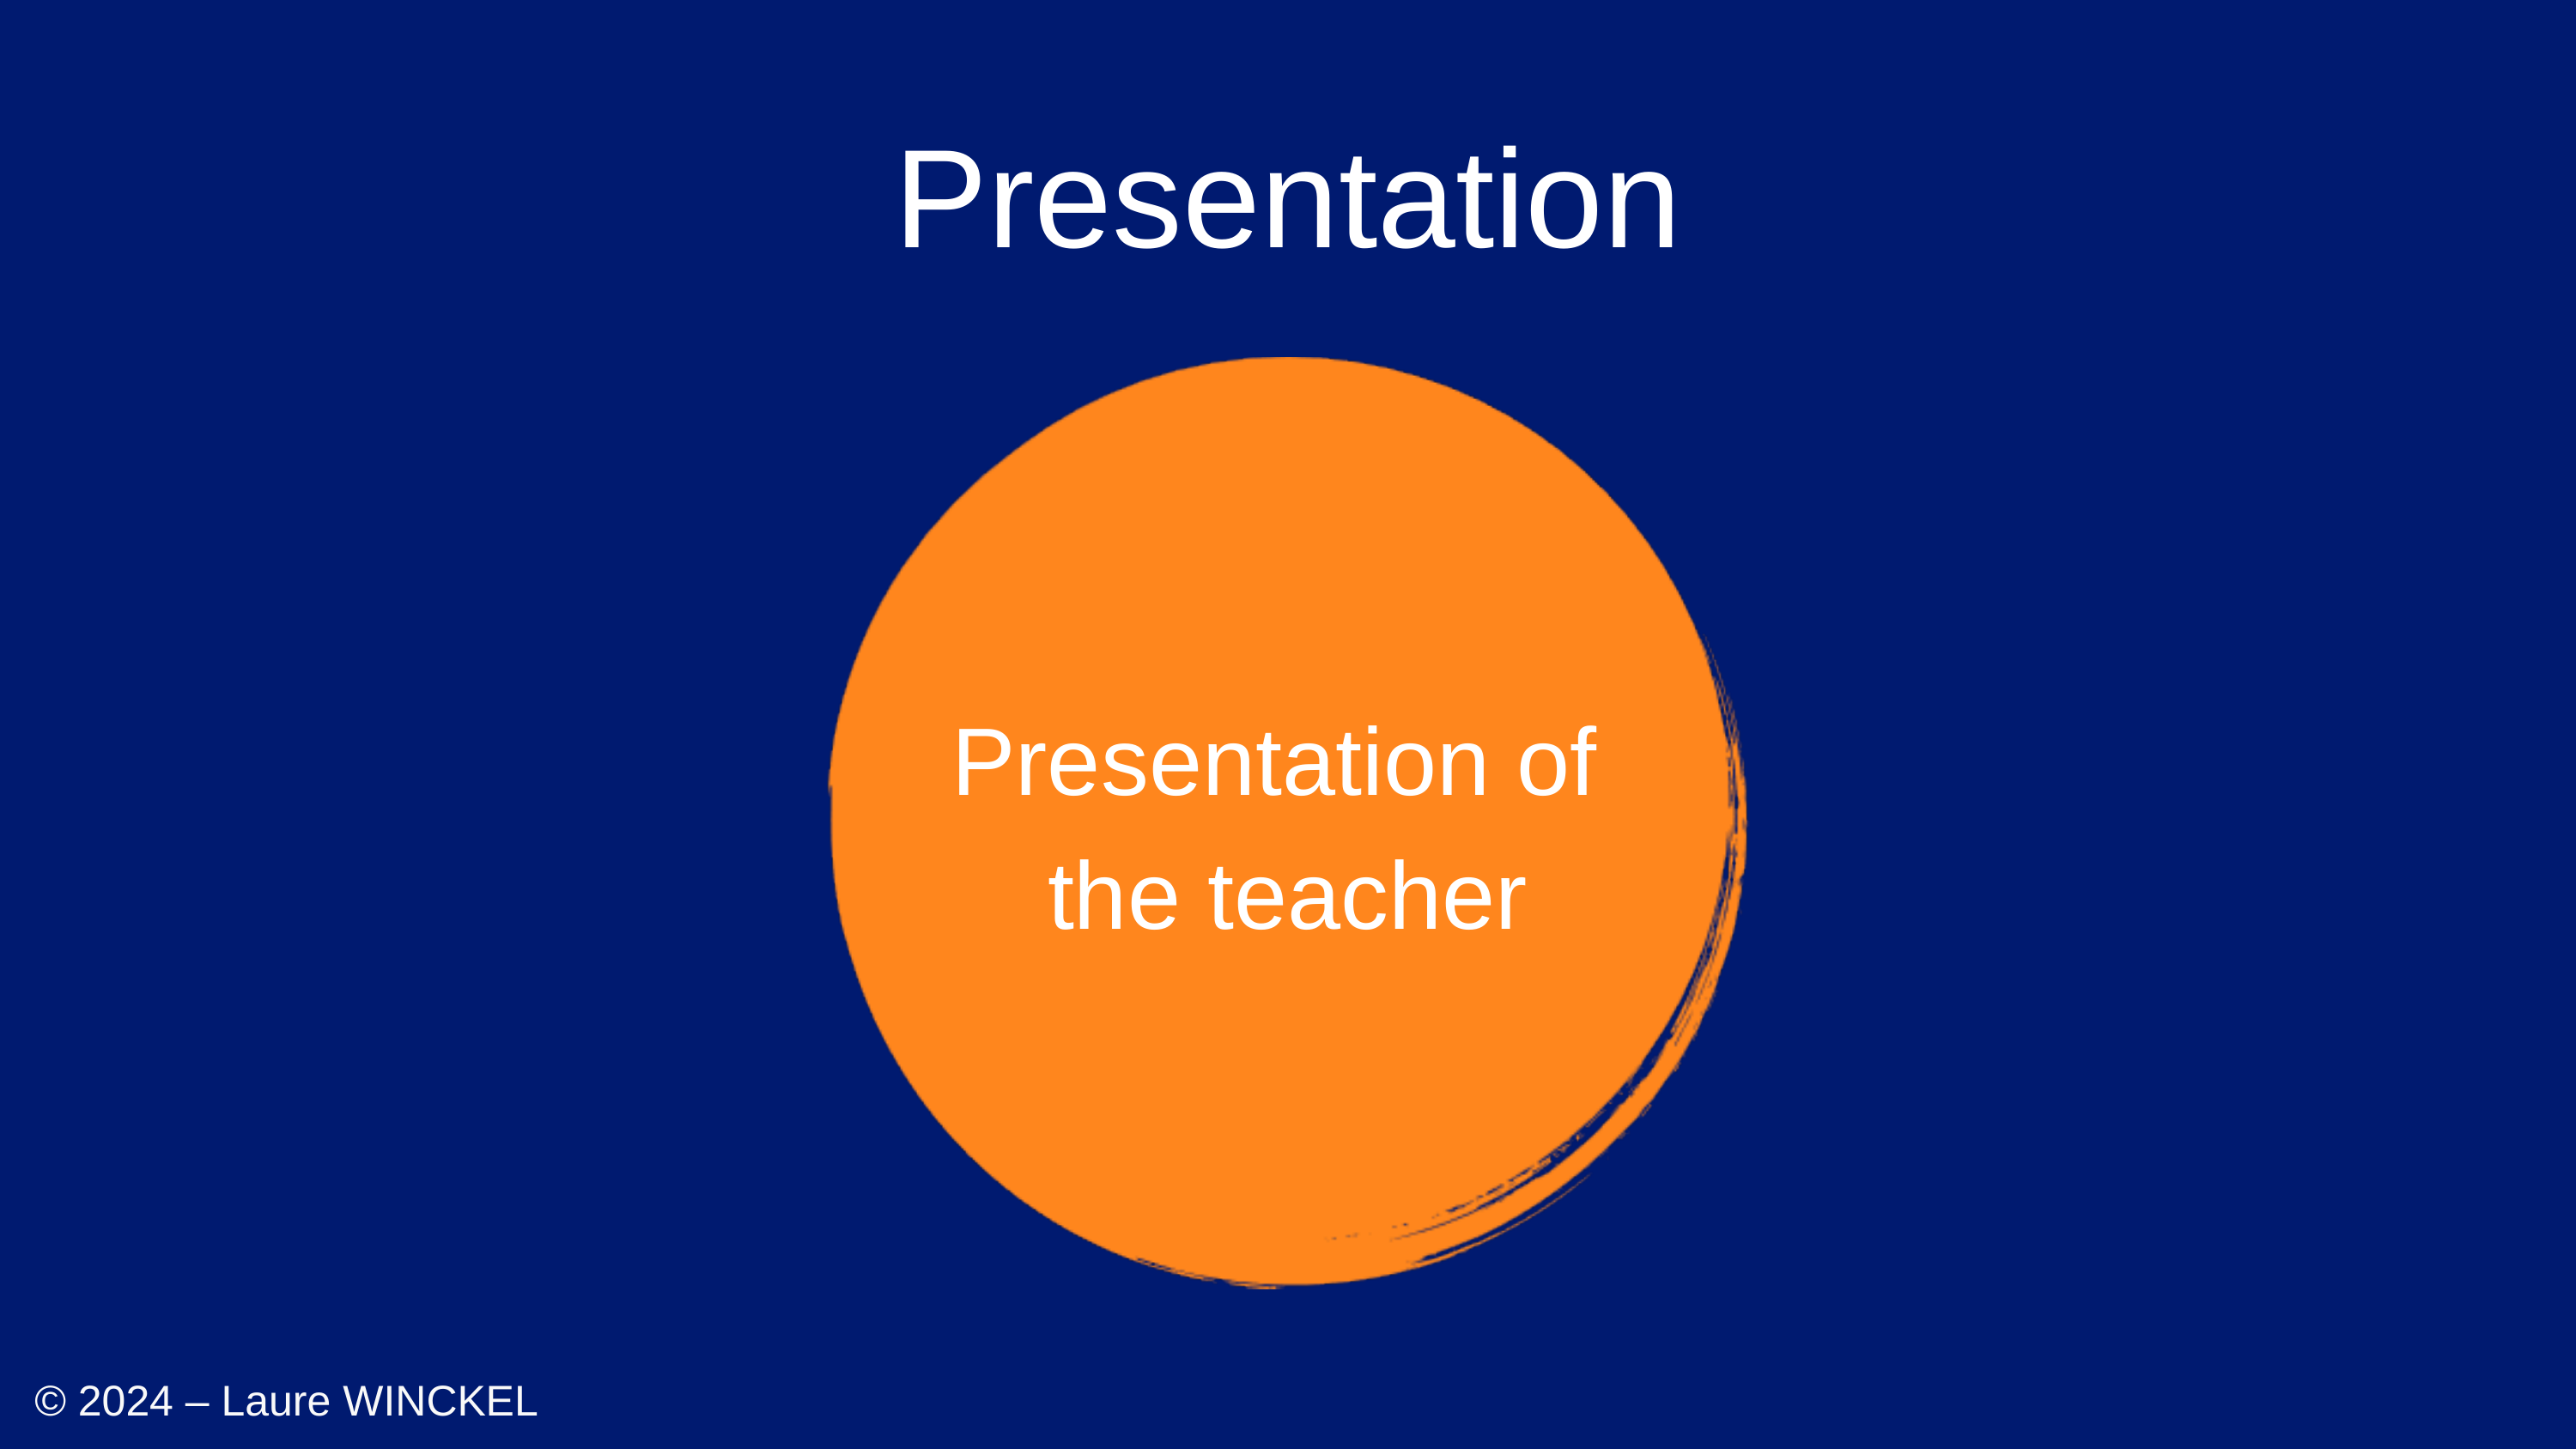

Presentation

Presentation of
the teacher
© 2024 – Laure WINCKEL